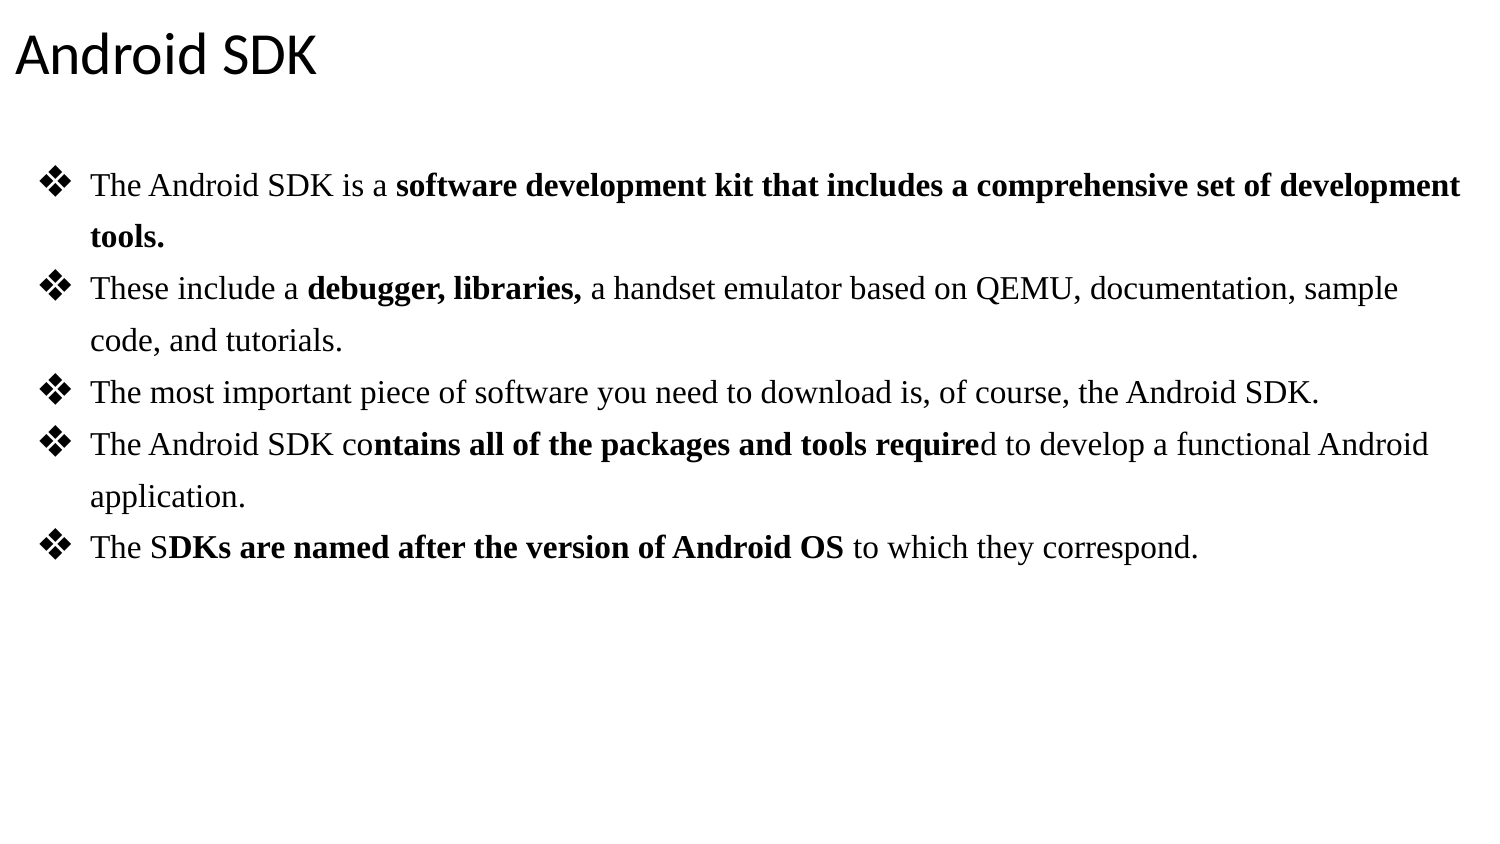

# Android SDK
The Android SDK is a software development kit that includes a comprehensive set of development tools.
These include a debugger, libraries, a handset emulator based on QEMU, documentation, sample code, and tutorials.
The most important piece of software you need to download is, of course, the Android SDK.
The Android SDK contains all of the packages and tools required to develop a functional Android application.
The SDKs are named after the version of Android OS to which they correspond.